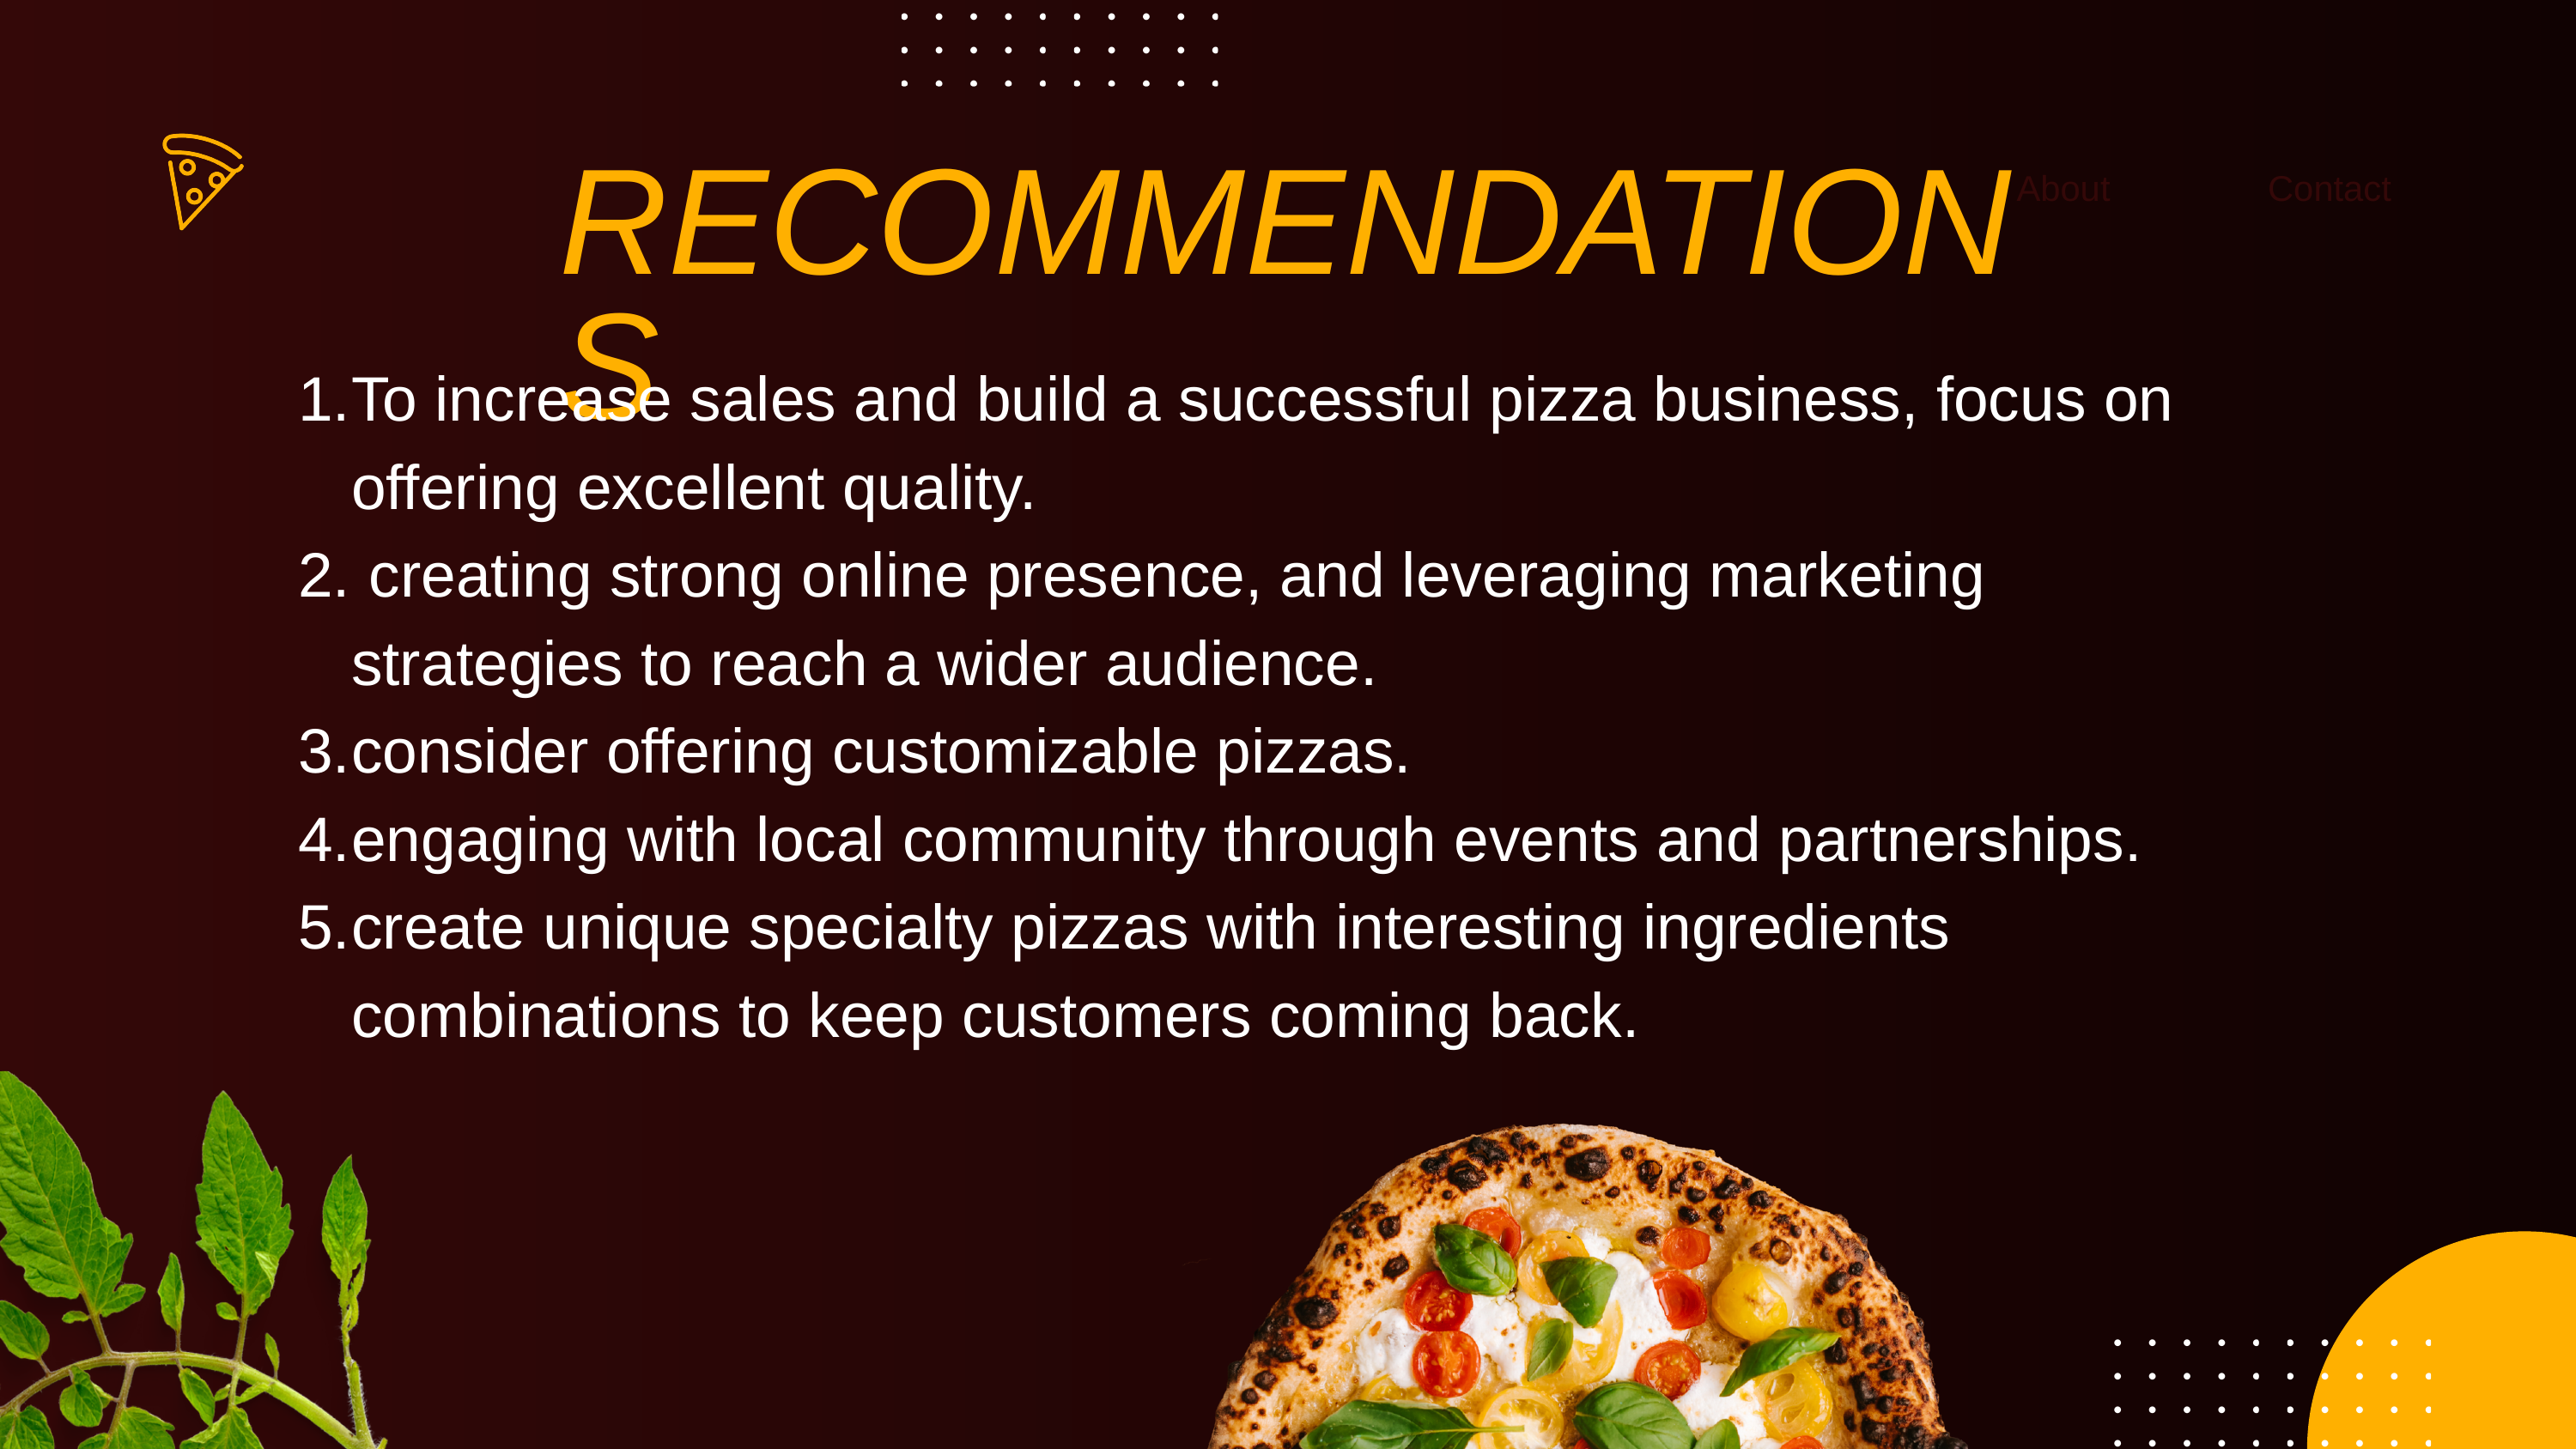

About
Contact
RECOMMENDATIONS
To increase sales and build a successful pizza business, focus on offering excellent quality.
 creating strong online presence, and leveraging marketing strategies to reach a wider audience.
consider offering customizable pizzas.
engaging with local community through events and partnerships.
create unique specialty pizzas with interesting ingredients combinations to keep customers coming back.